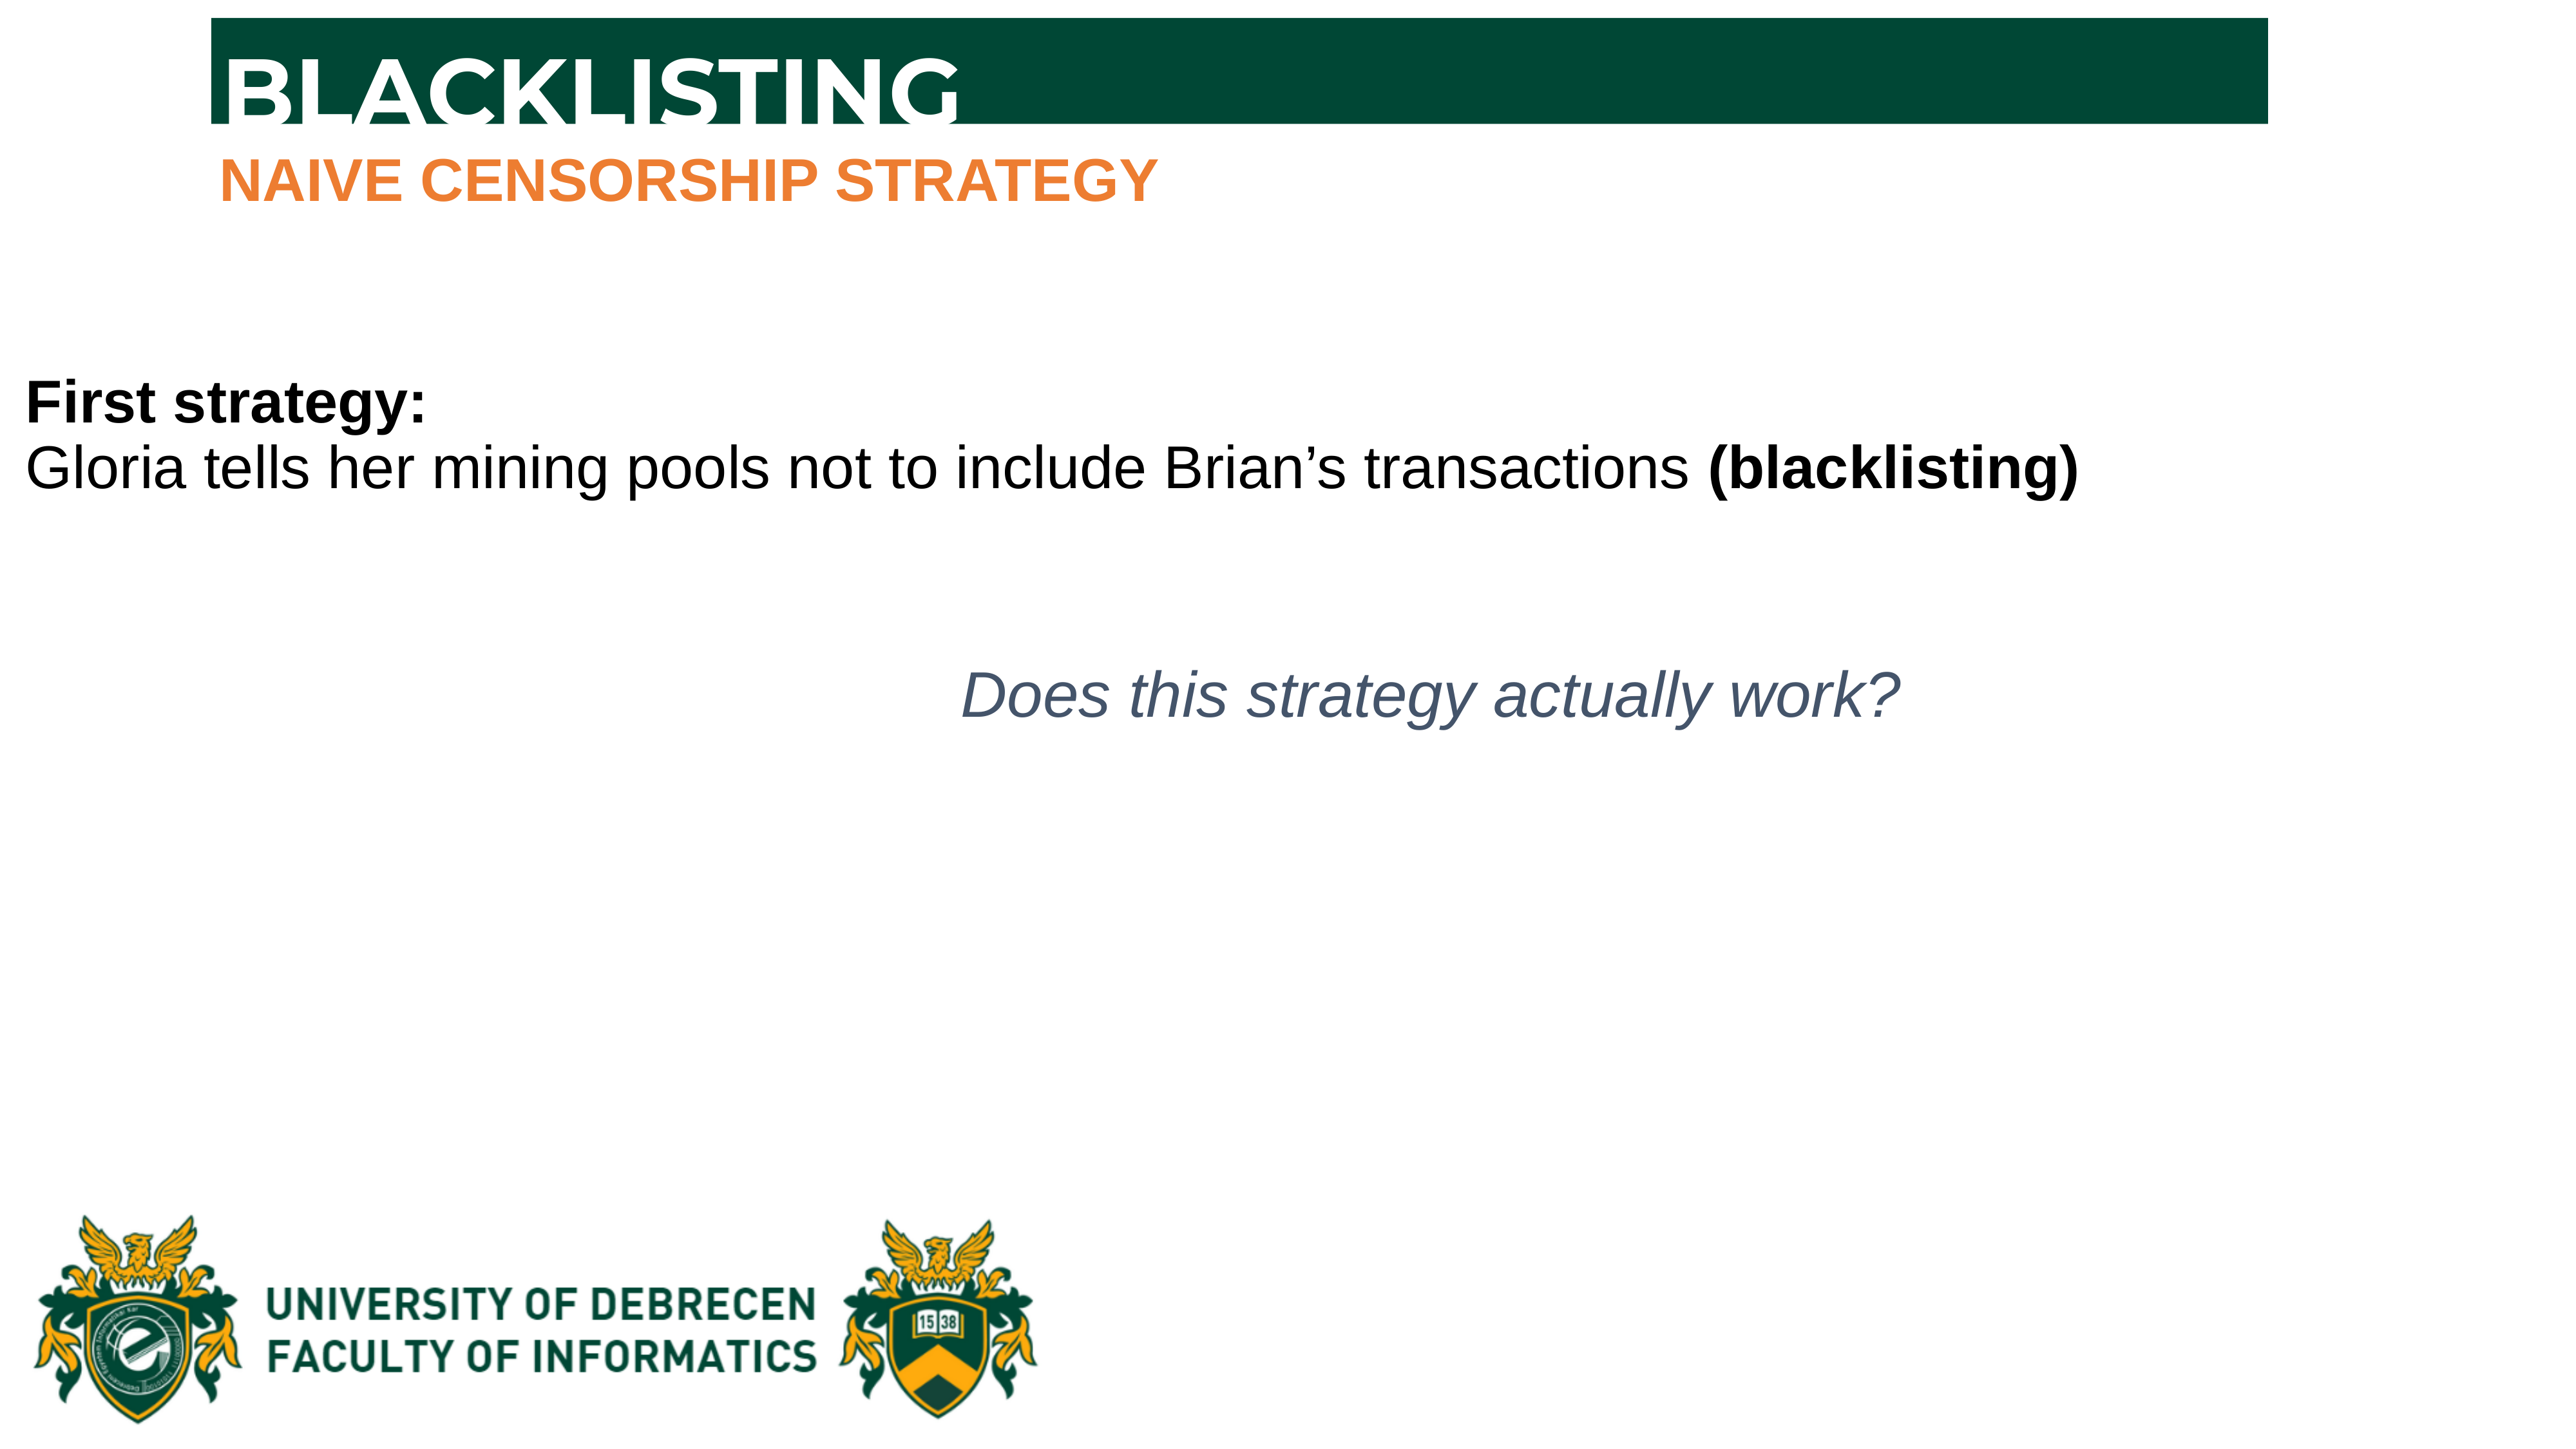

BLACKLISTING
NAIVE CENSORSHIP STRATEGY

First strategy:
Gloria tells her mining pools not to include Brian’s transactions (blacklisting)

Does this strategy actually work?